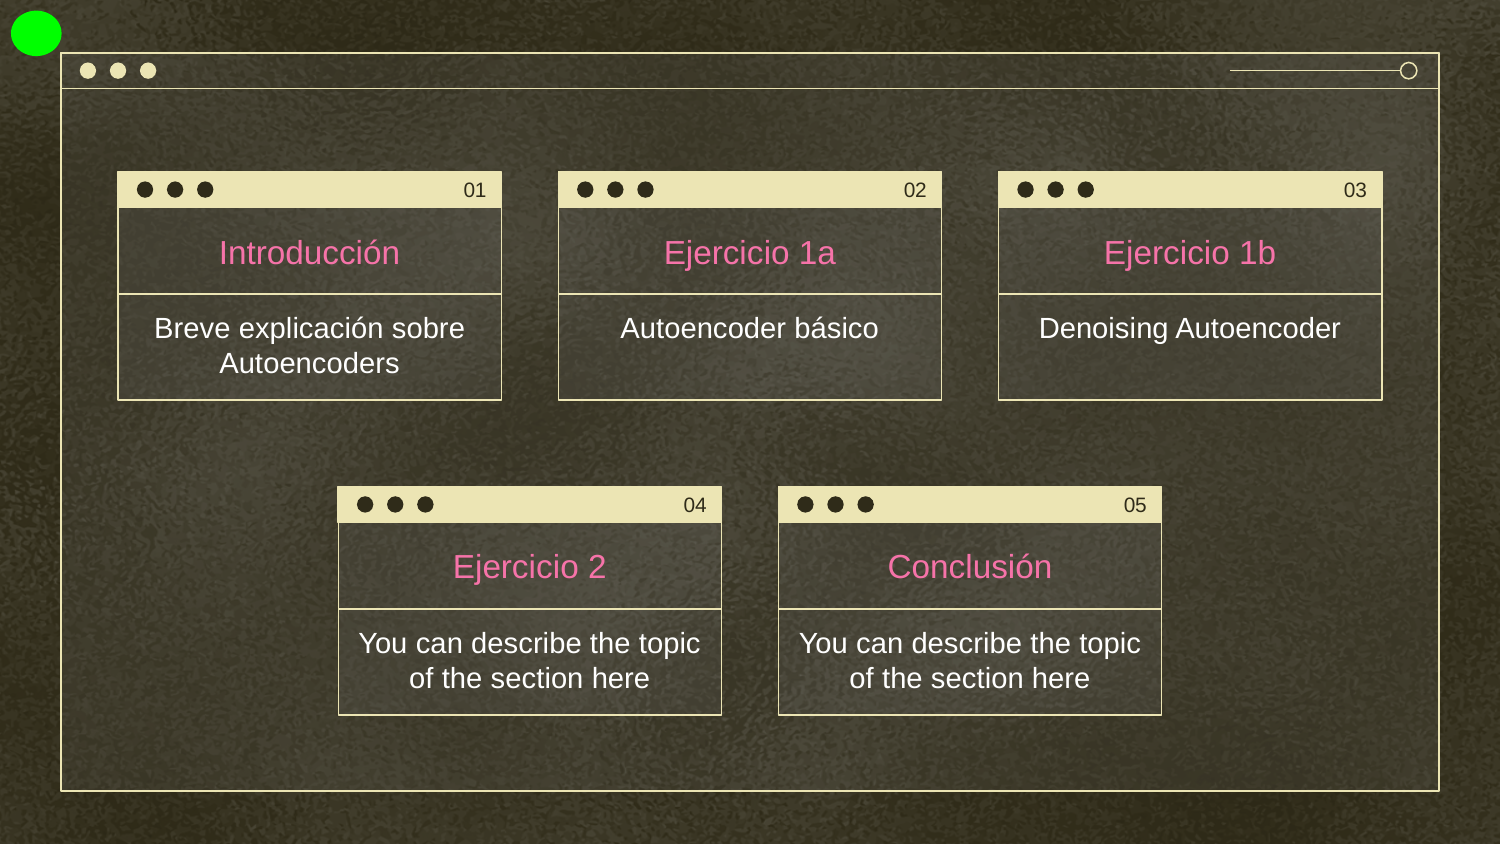

01

02

03
# Introducción
Ejercicio 1a
Ejercicio 1b
Breve explicación sobre Autoencoders
Autoencoder básico
Denoising Autoencoder

04

05
Ejercicio 2
Conclusión
You can describe the topic of the section here
You can describe the topic of the section here